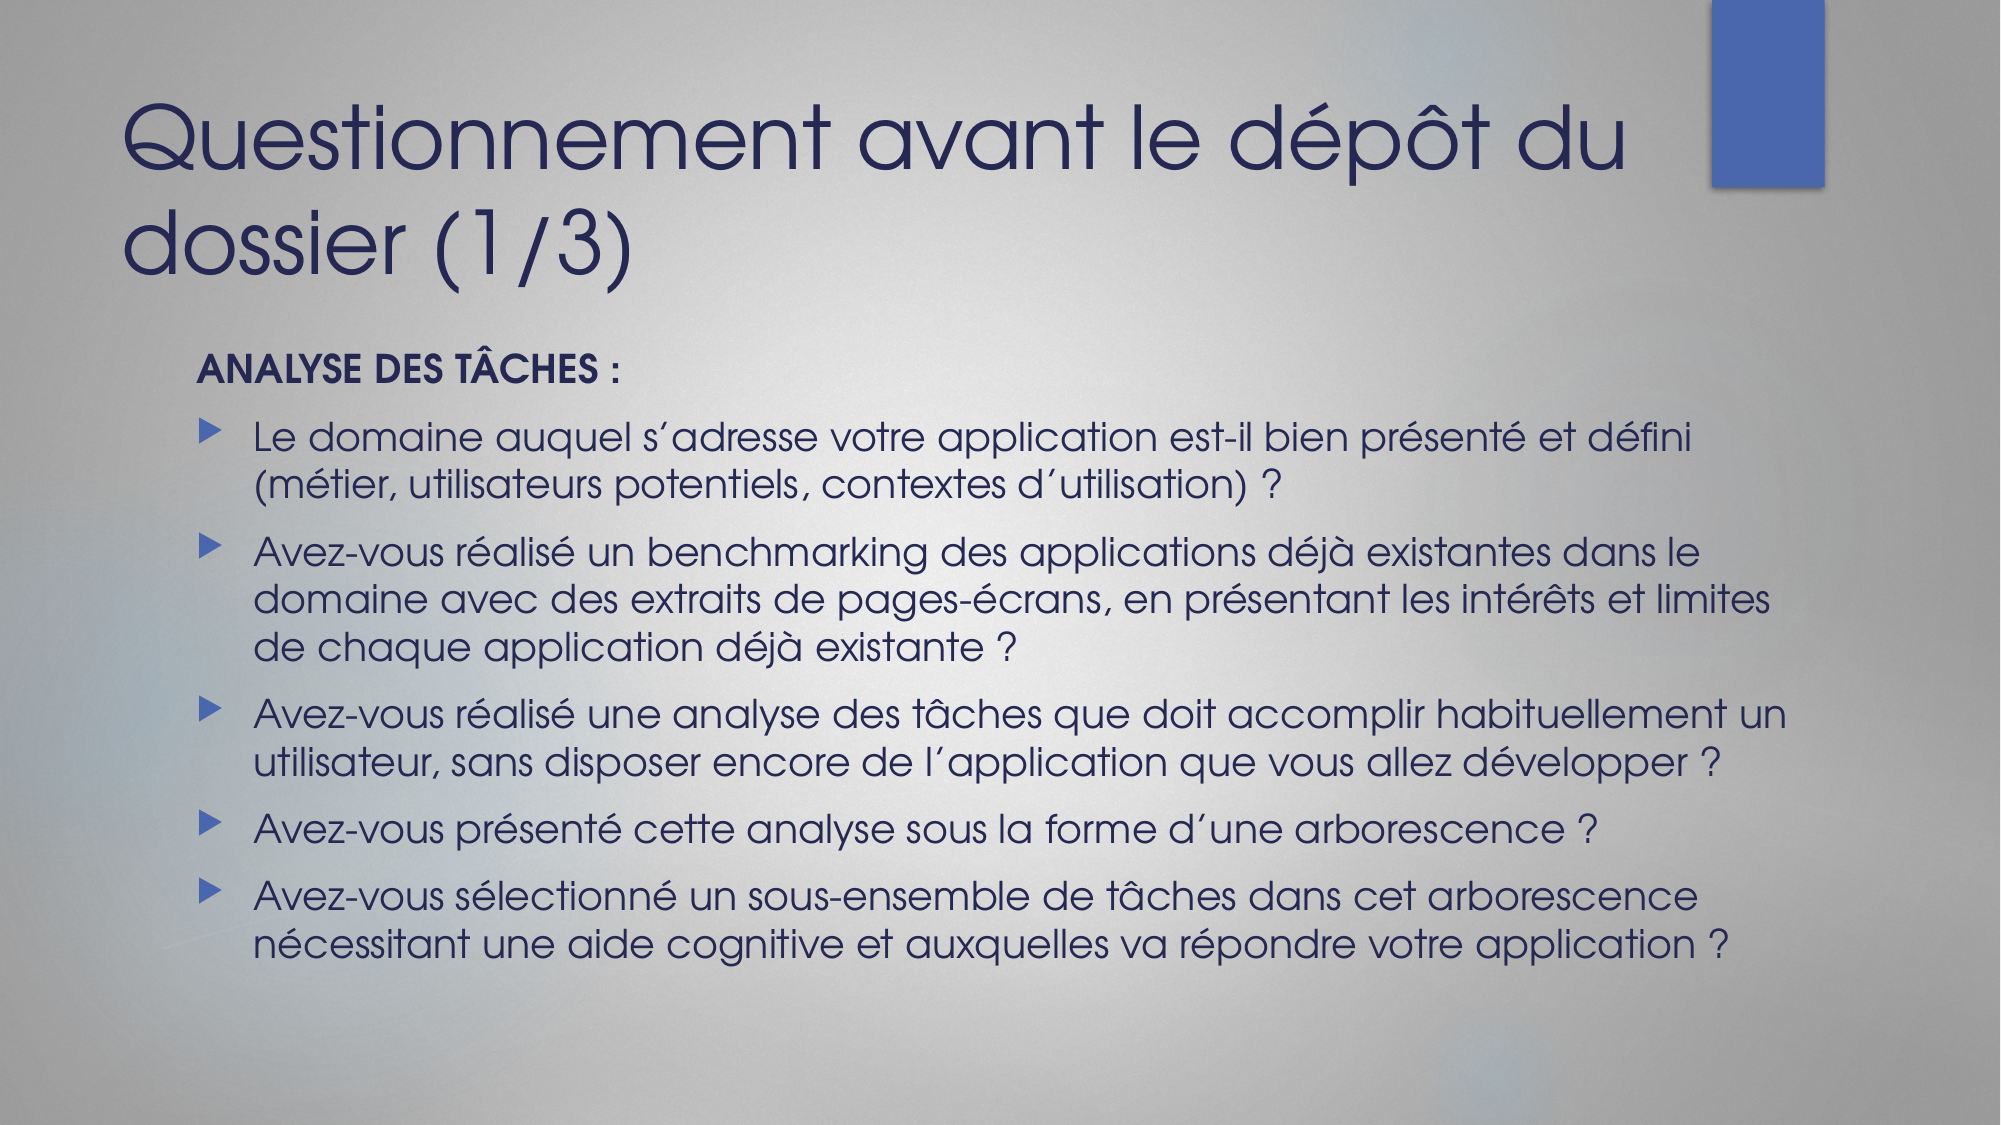

# Questionnement avant le dépôt du dossier (1/3)
ANALYSE DES TÂCHES :
Le domaine auquel s’adresse votre application est-il bien présenté et défini  (métier, utilisateurs potentiels, contextes d’utilisation) ?
Avez-vous réalisé un benchmarking des applications déjà existantes dans le domaine avec des extraits de pages-écrans, en présentant les intérêts et limites de chaque application déjà existante ?
Avez-vous réalisé une analyse des tâches que doit accomplir habituellement un utilisateur, sans disposer encore de l’application que vous allez développer ?
Avez-vous présenté cette analyse sous la forme d’une arborescence ?
Avez-vous sélectionné un sous-ensemble de tâches dans cet arborescence nécessitant une aide cognitive et auxquelles va répondre votre application ?